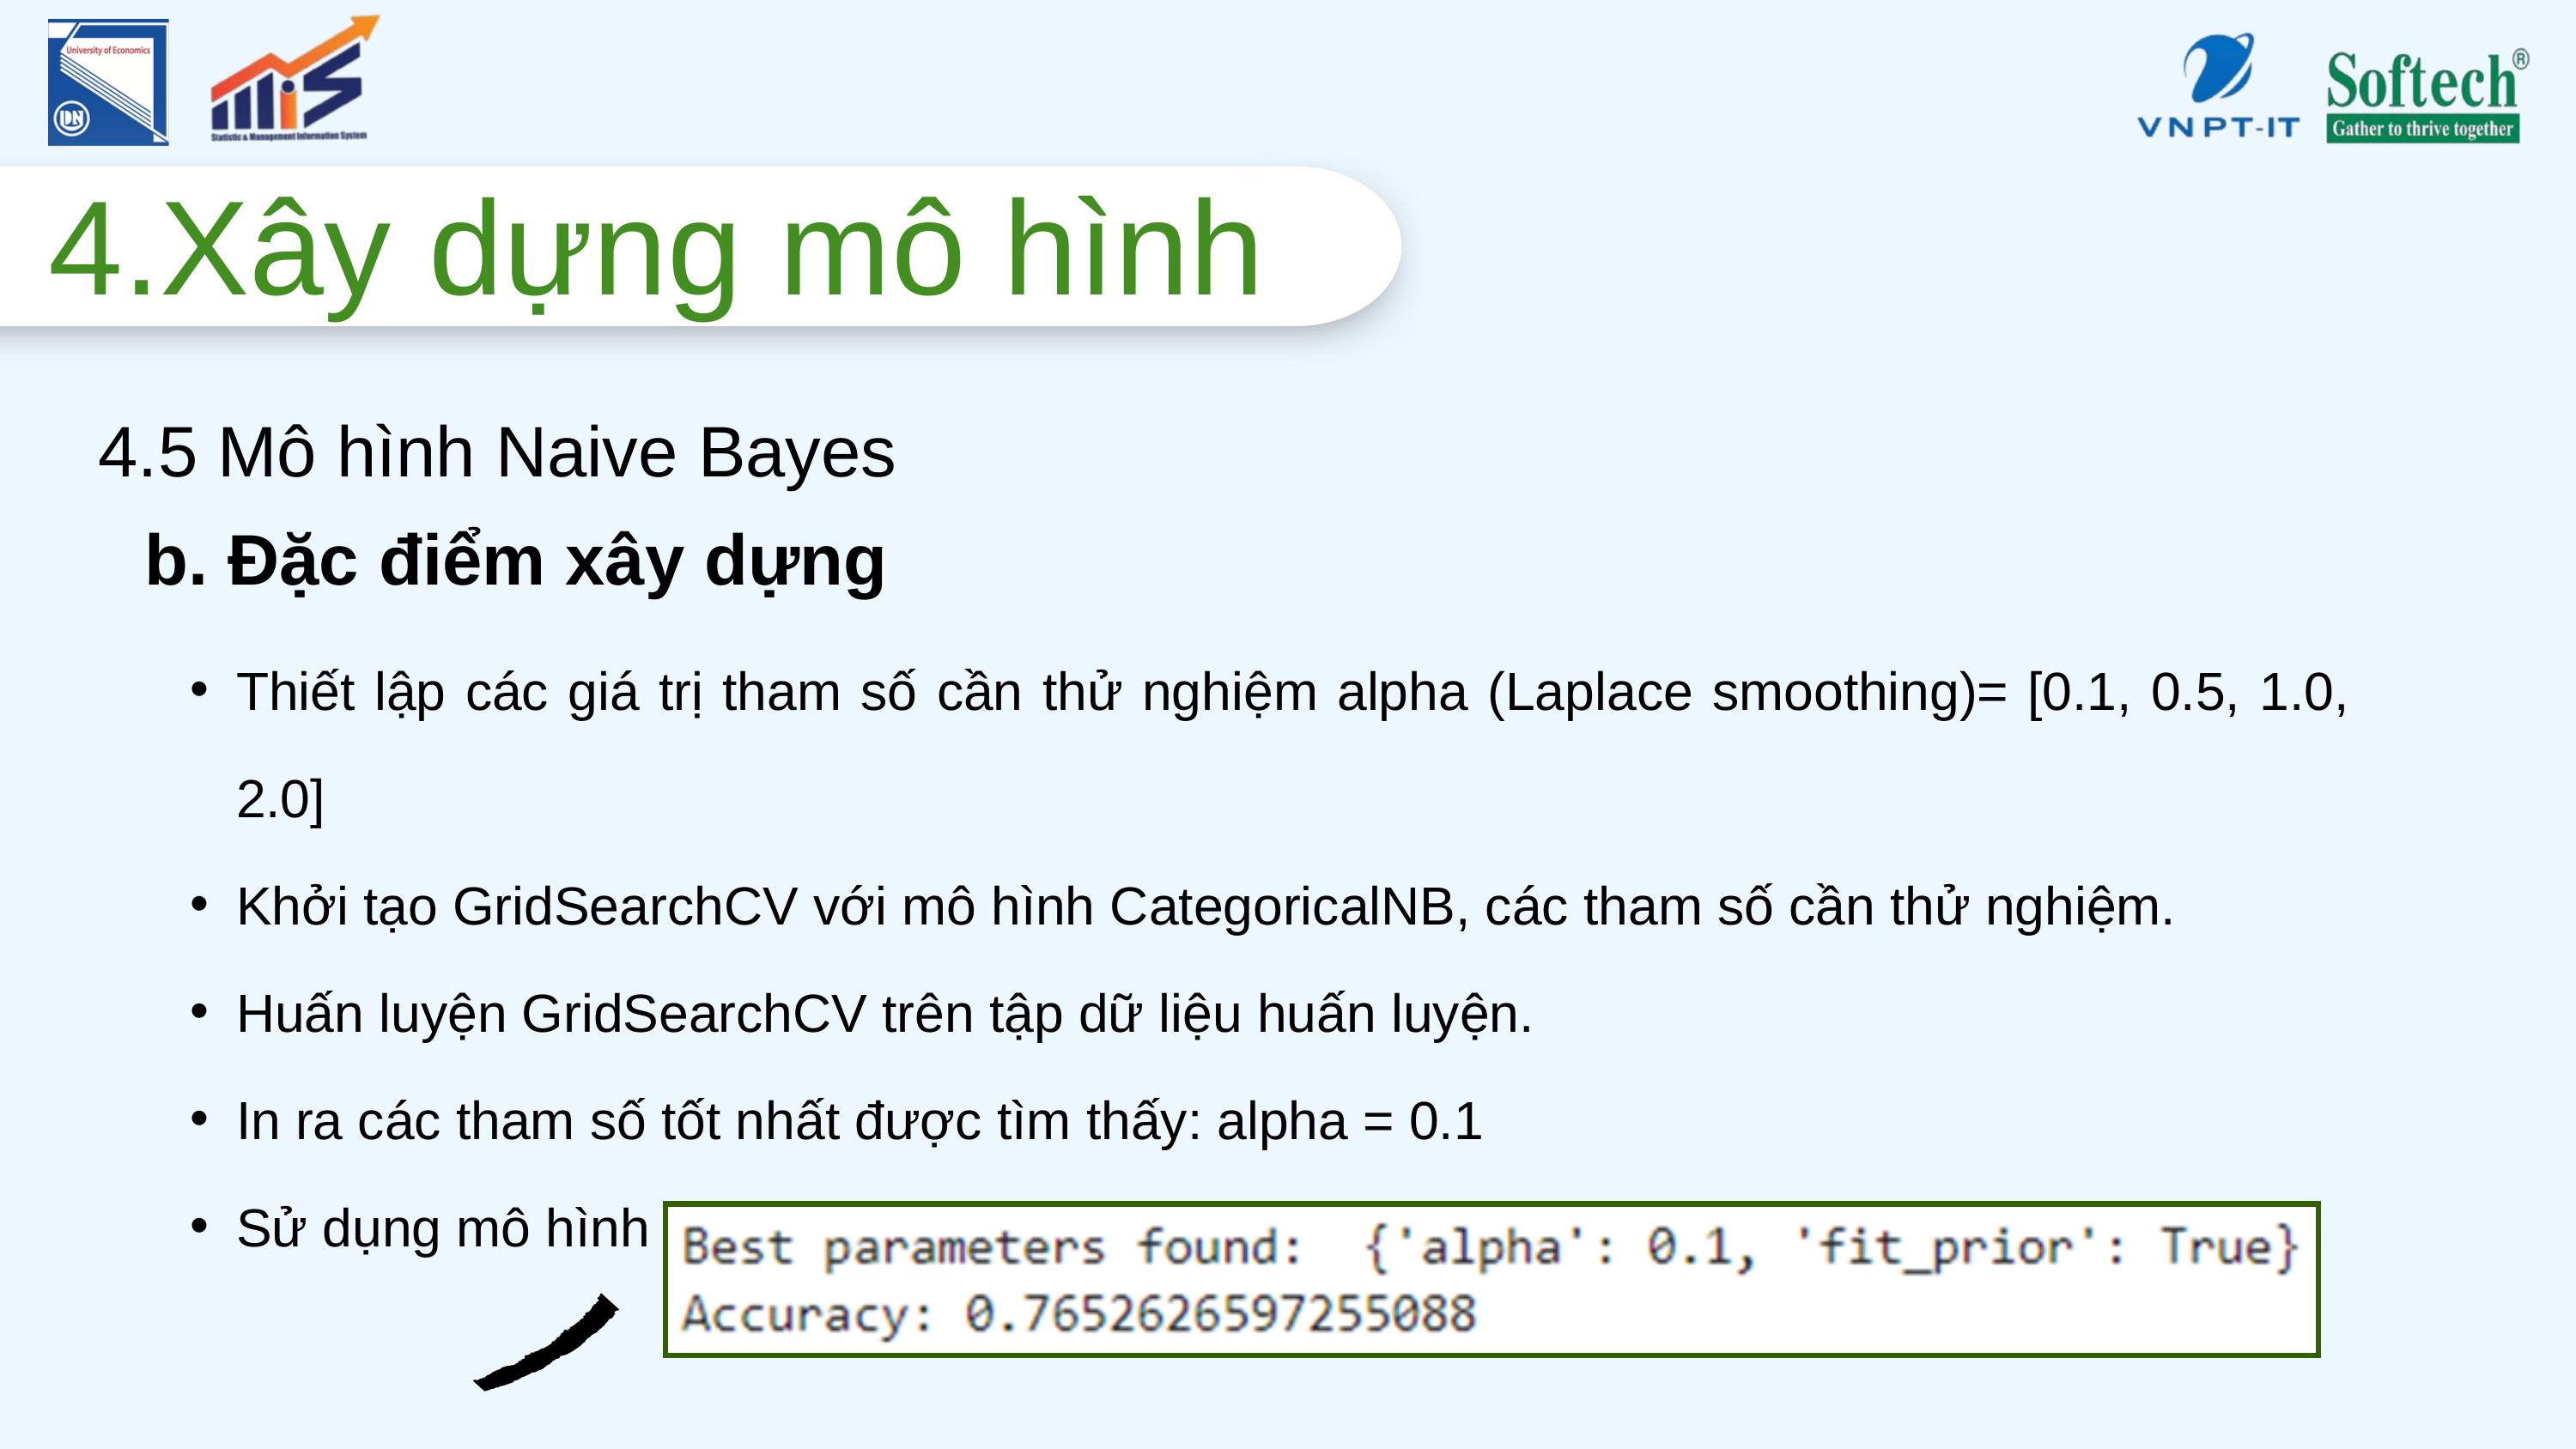

4.Xây dựng mô hình
4.5 Mô hình Naive Bayes
b. Đặc điểm xây dựng
Thiết lập các giá trị tham số cần thử nghiệm alpha (Laplace smoothing)= [0.1, 0.5, 1.0, 2.0]
Khởi tạo GridSearchCV với mô hình CategoricalNB, các tham số cần thử nghiệm.
Huấn luyện GridSearchCV trên tập dữ liệu huấn luyện.
In ra các tham số tốt nhất được tìm thấy: alpha = 0.1
Sử dụng mô hình với các tham số tối ưu để dự đoán trên tập kiểm tra.